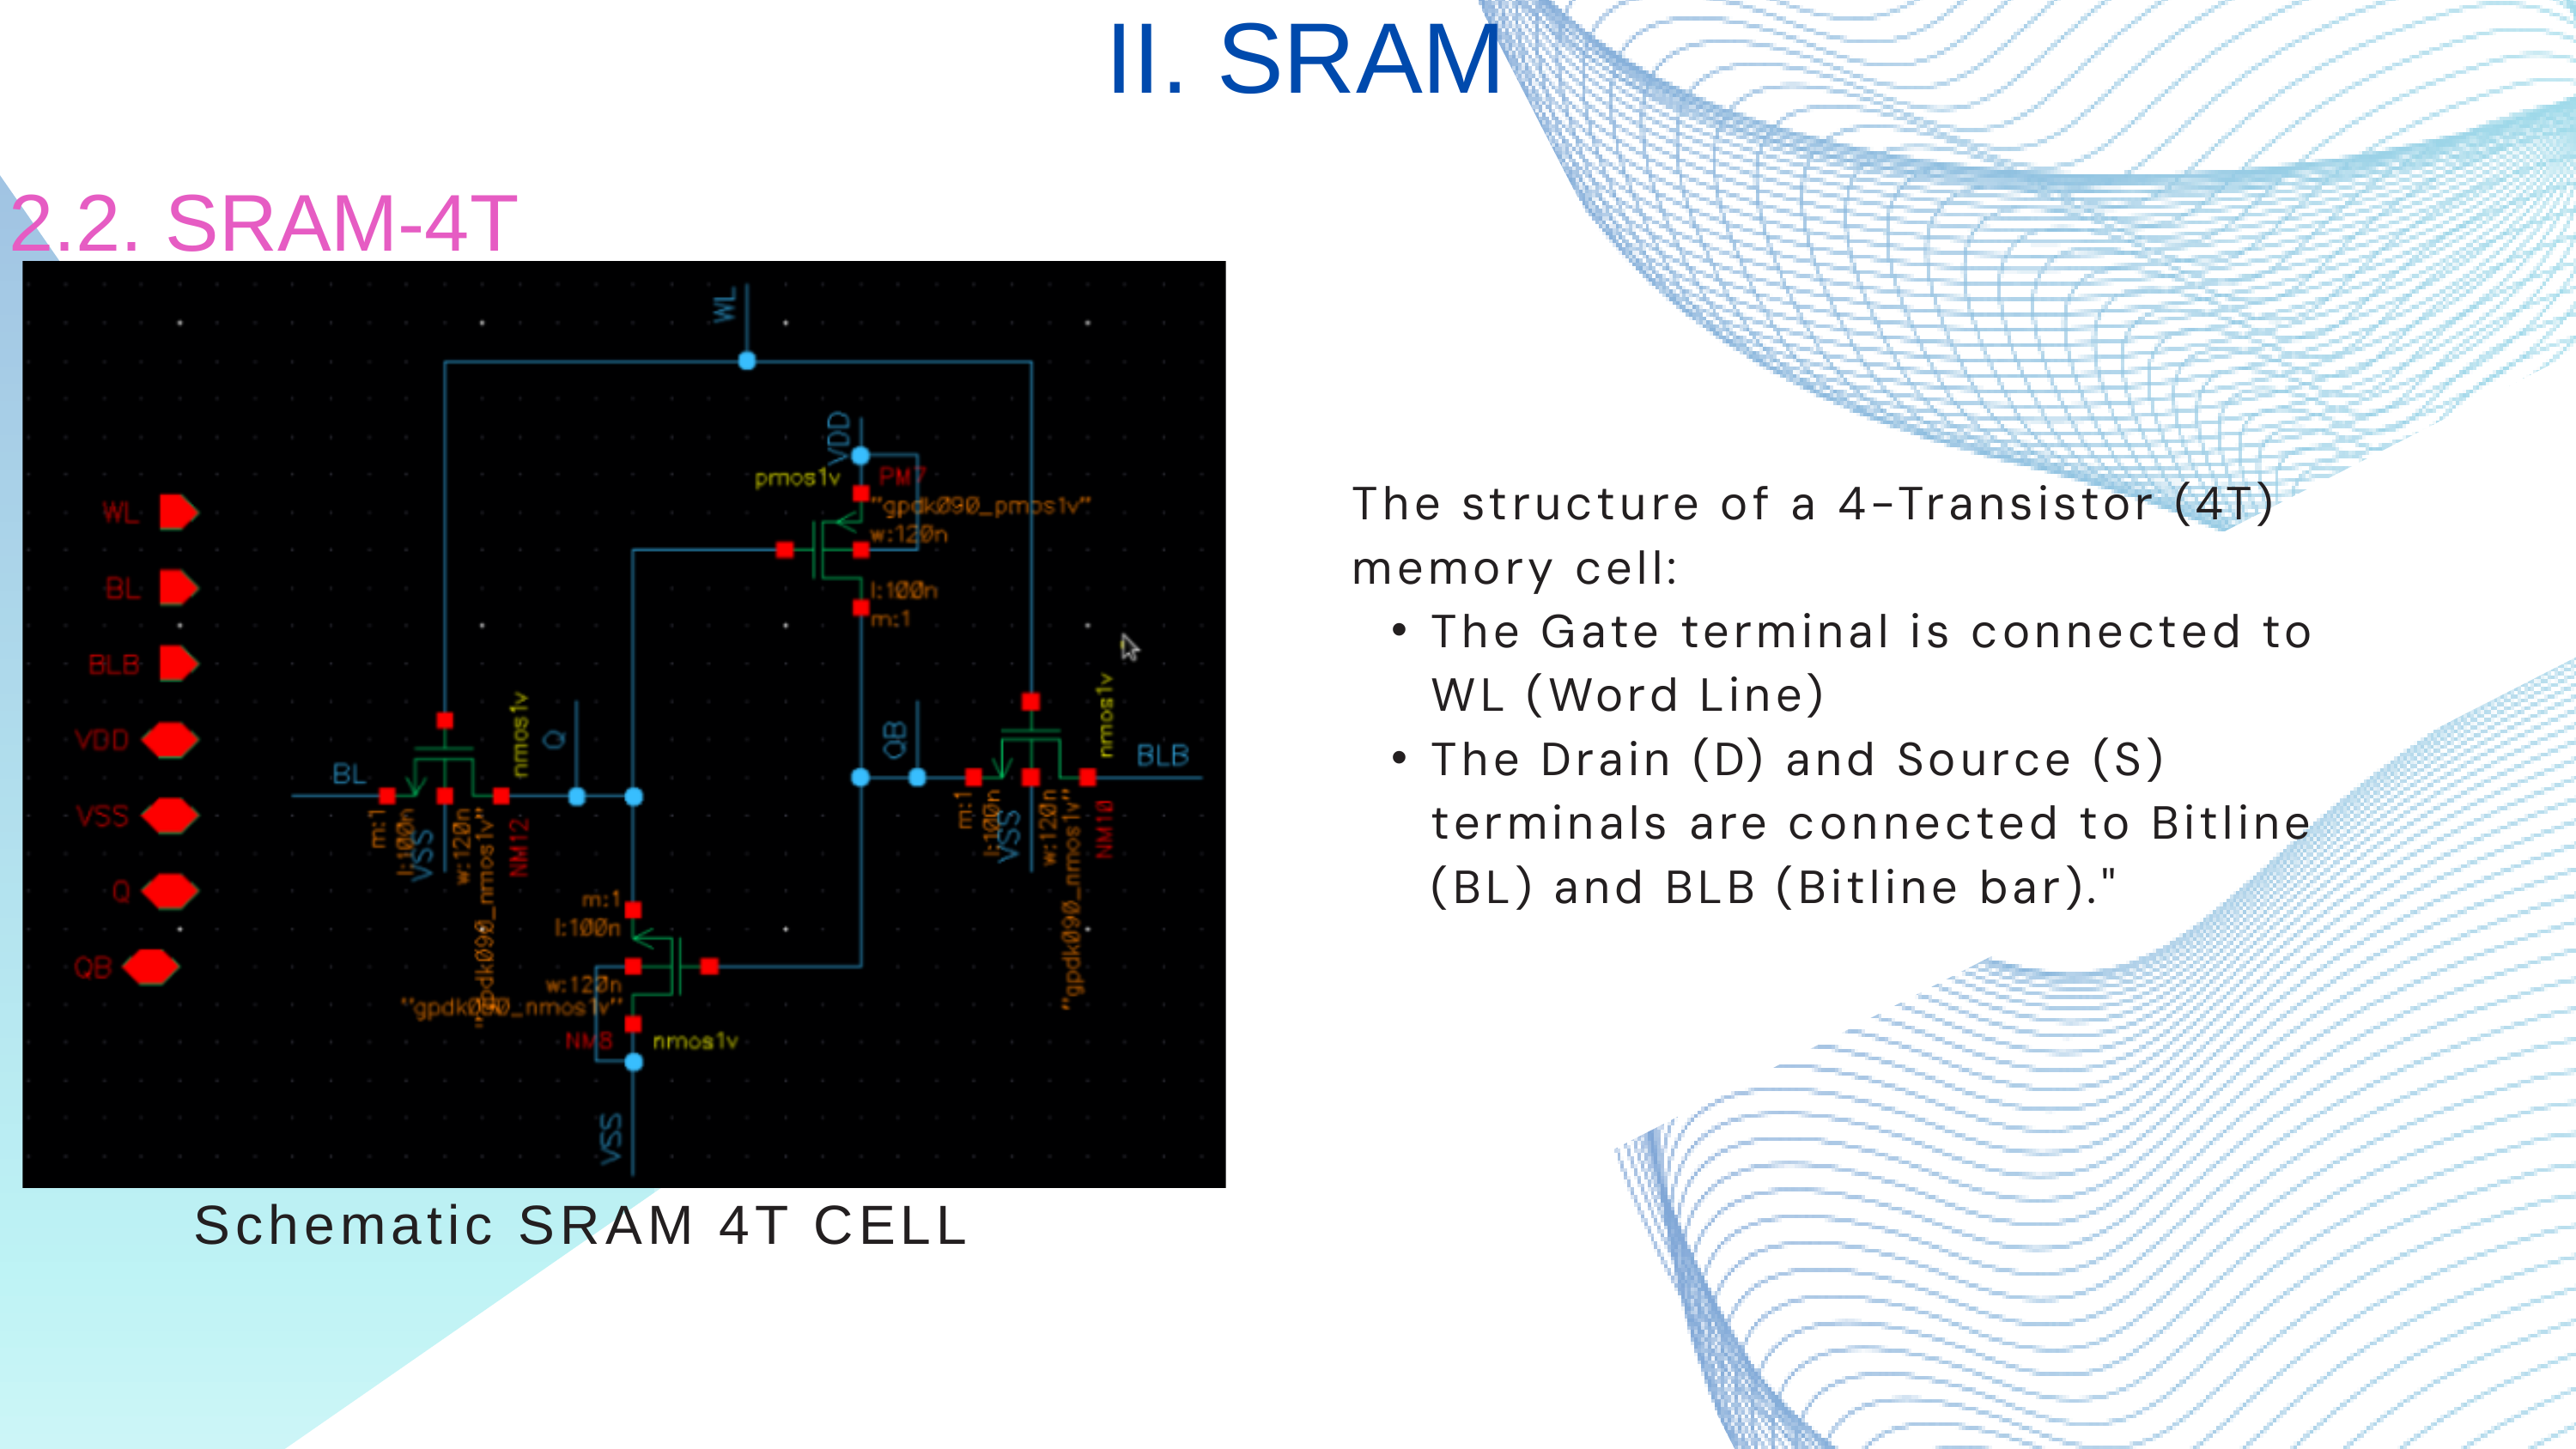

II. SRAM
2.2. SRAM-4T

The structure of a 4-Transistor (4T) memory cell:
The Gate terminal is connected to WL (Word Line)
The Drain (D) and Source (S) terminals are connected to Bitline (BL) and BLB (Bitline bar)."

Schematic SRAM 4T CELL